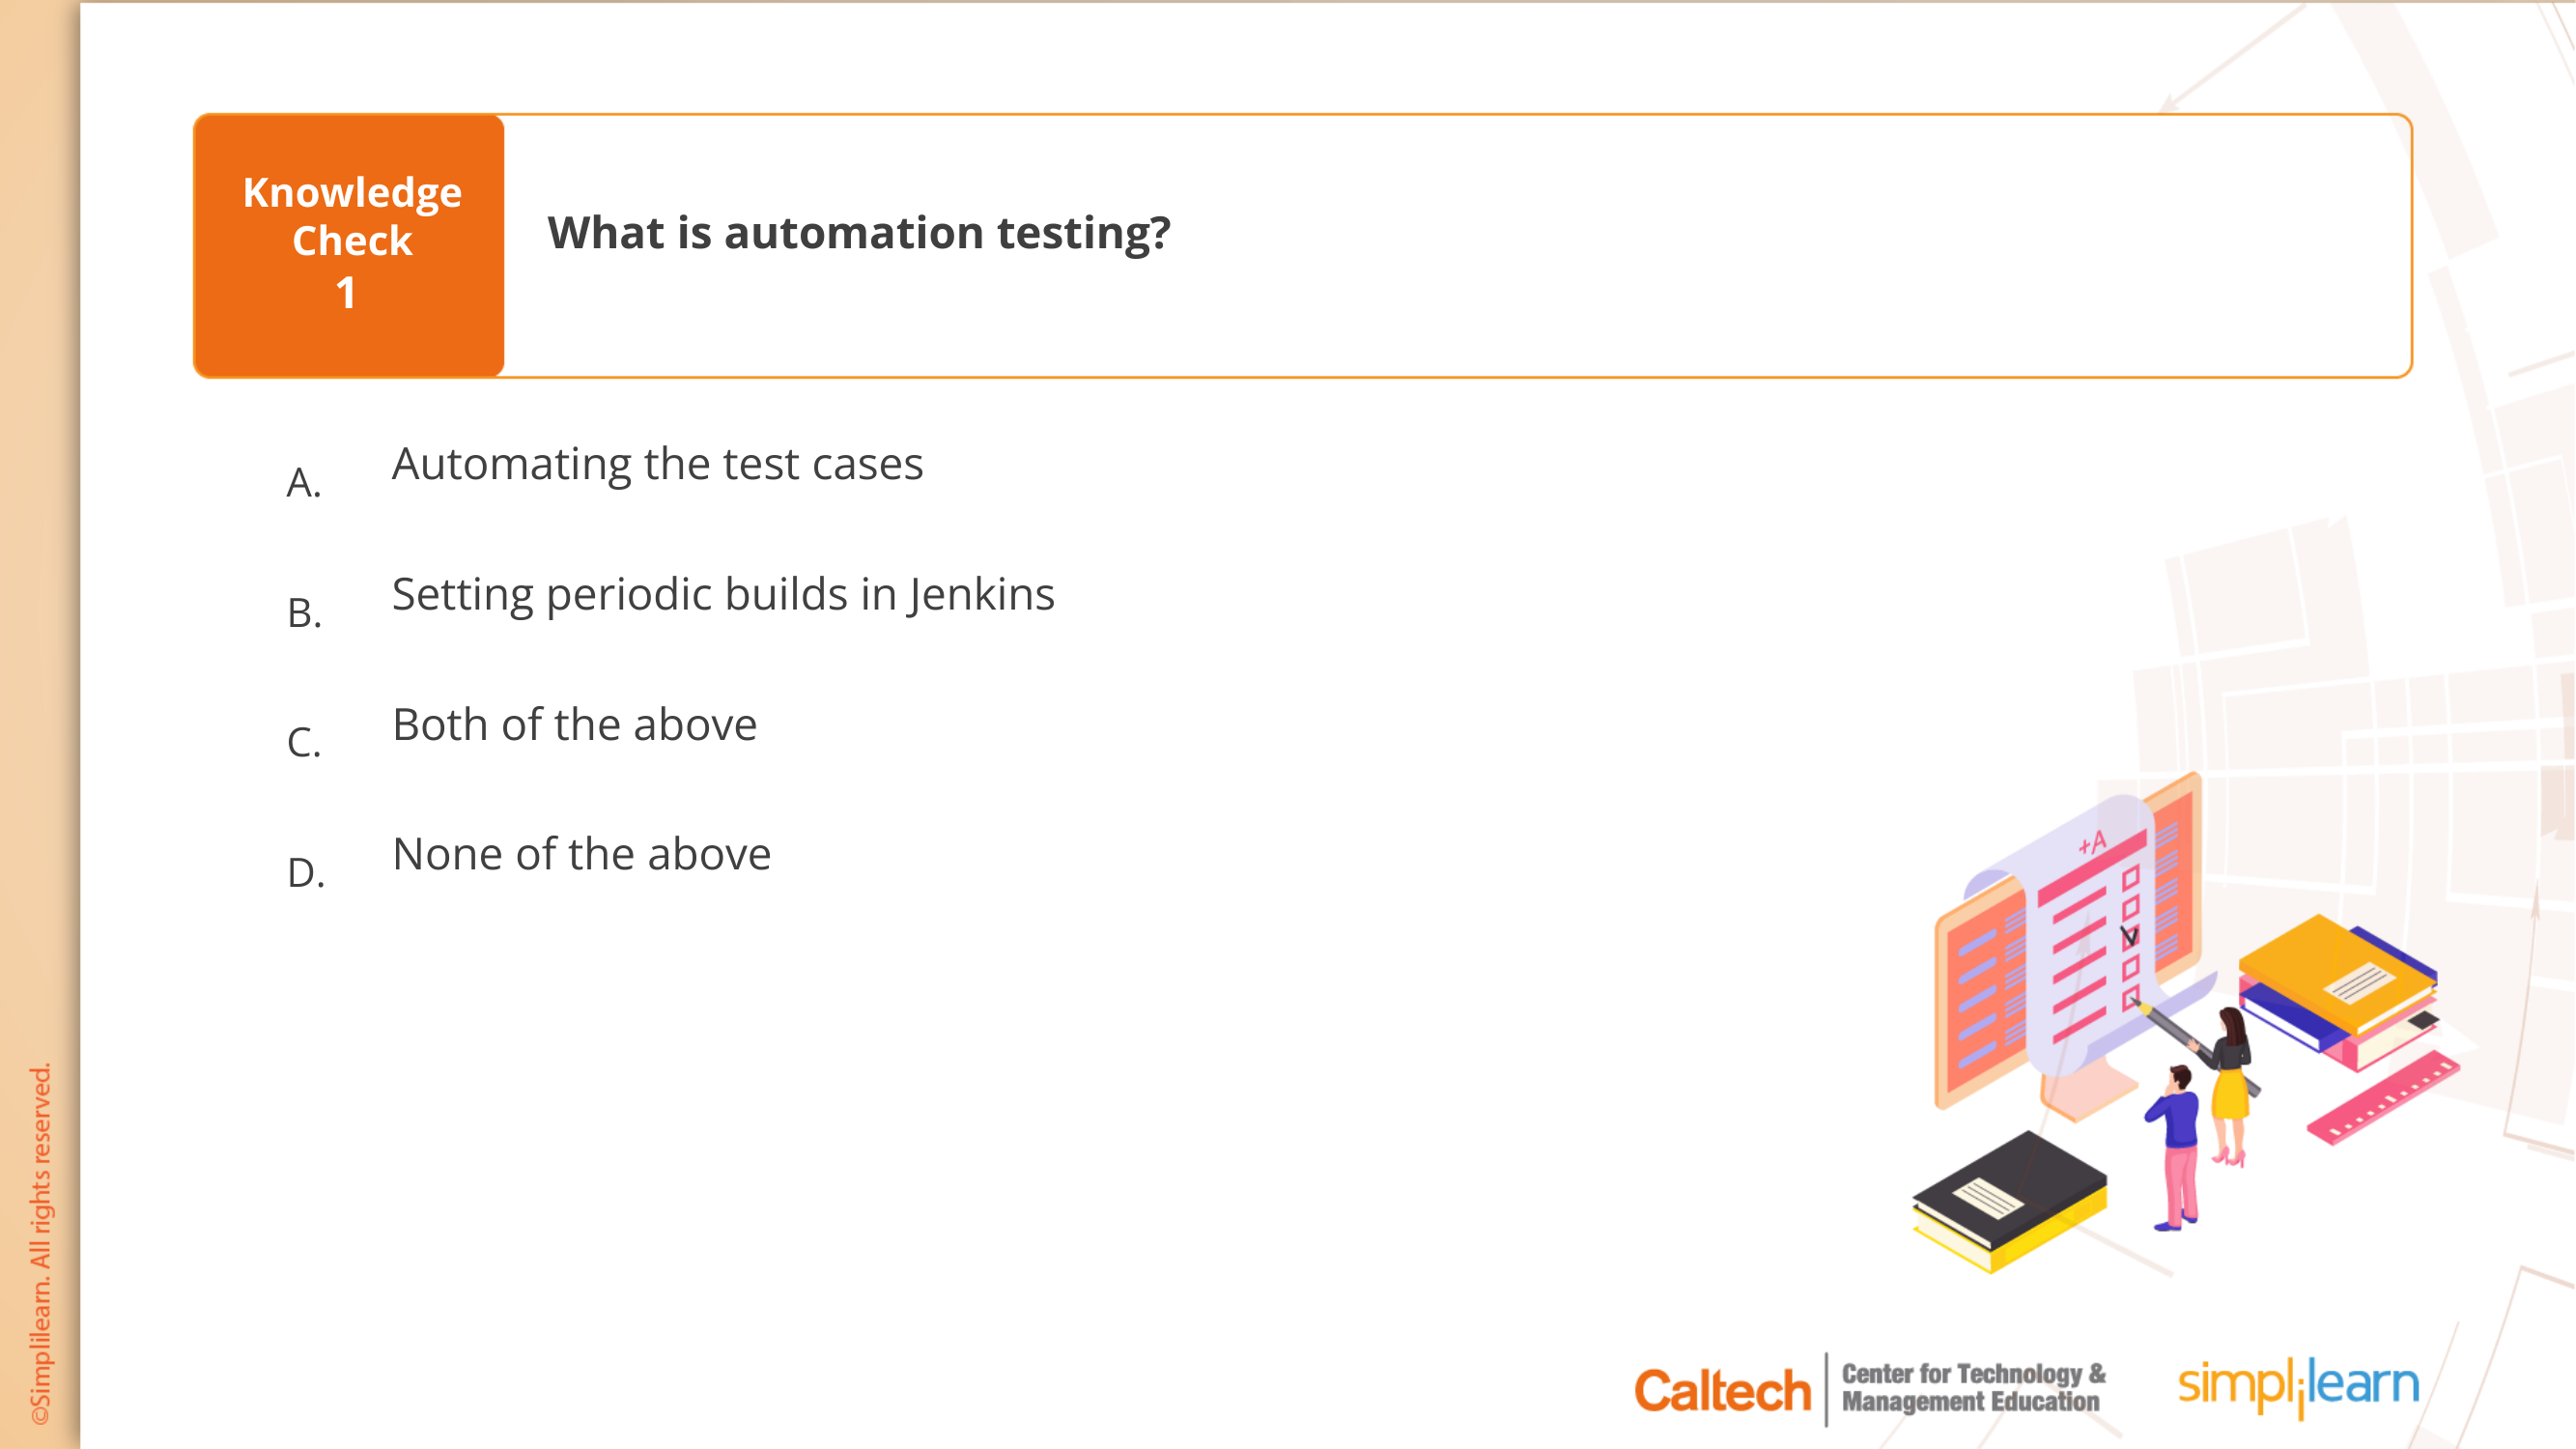

What is automation testing?
1
Automating the test cases
Setting periodic builds in Jenkins
Both of the above
None of the above